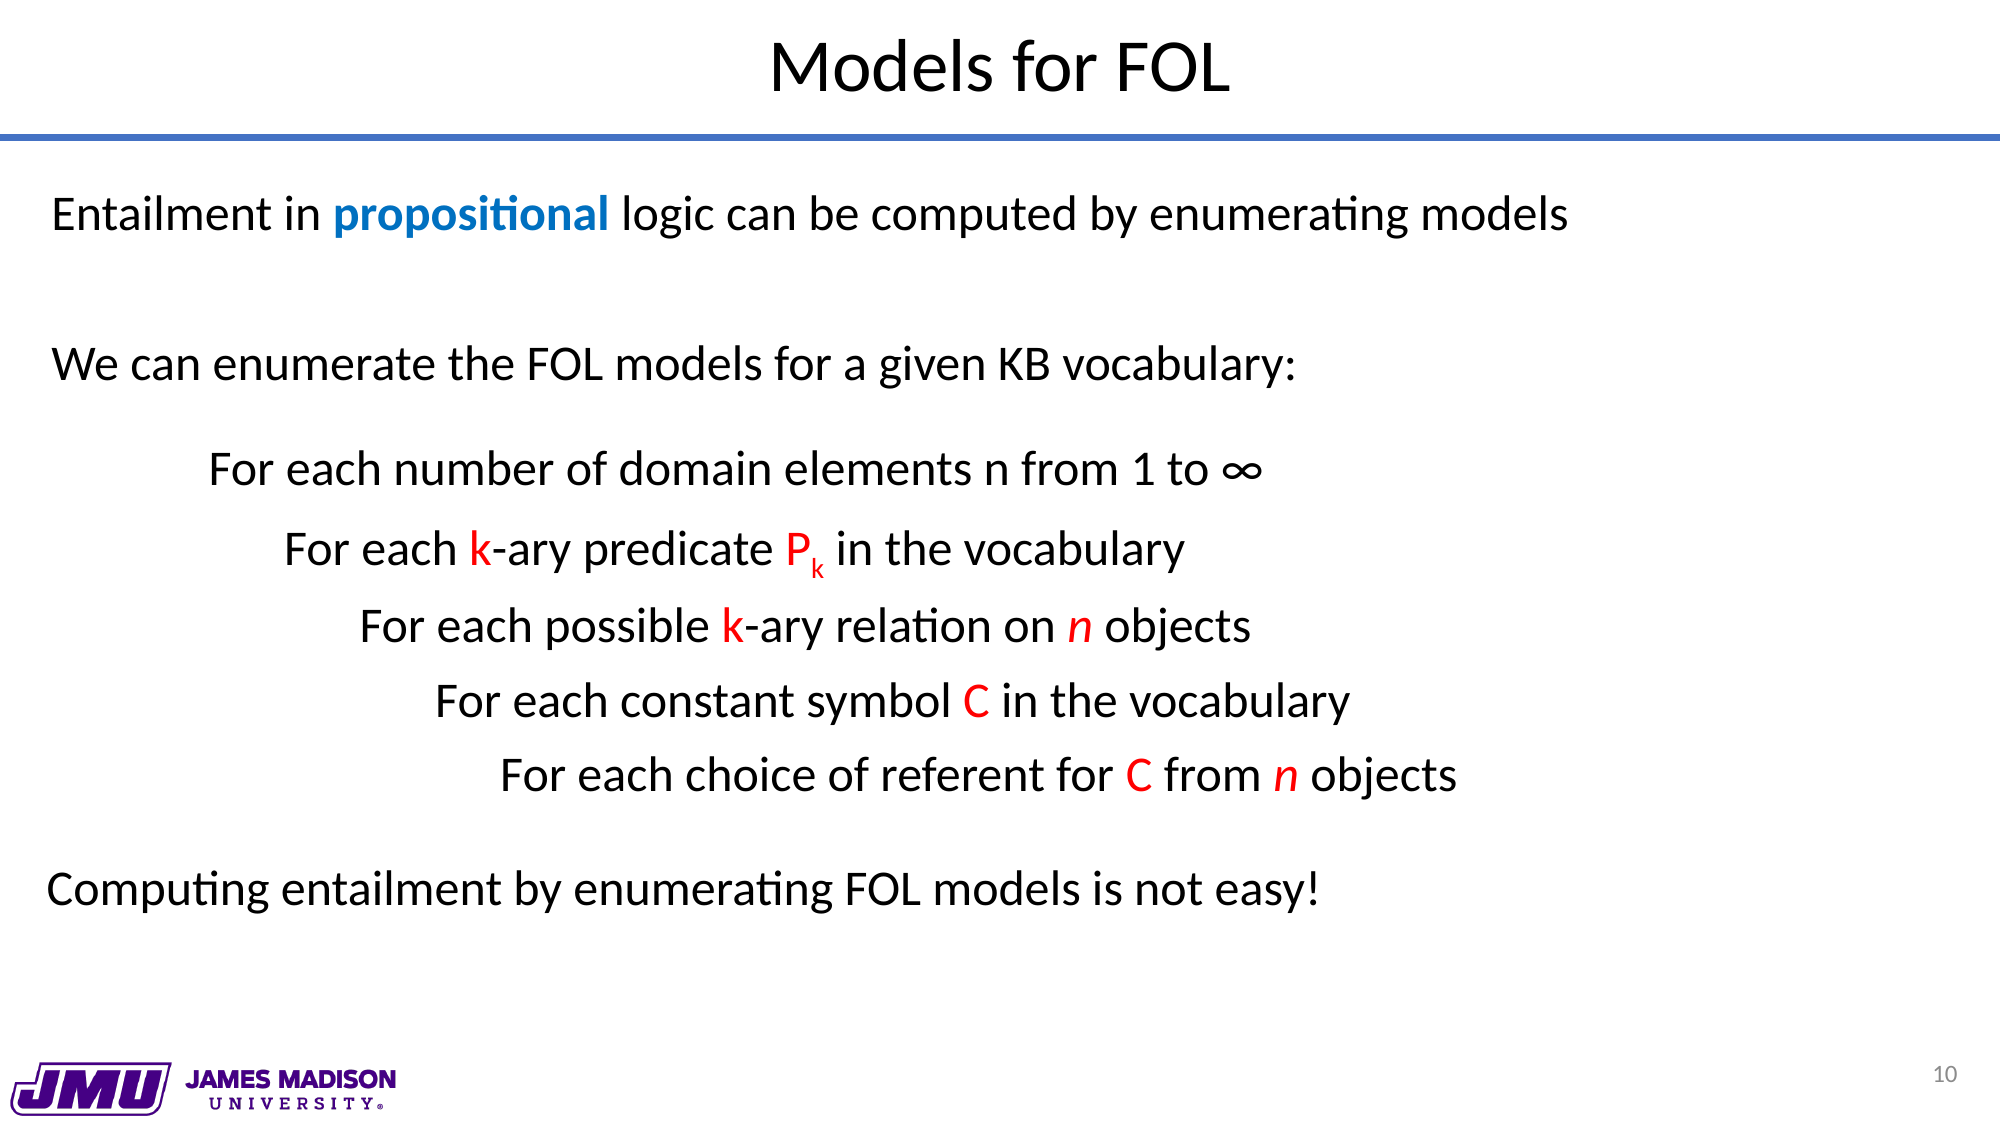

# Models for FOL
Entailment in propositional logic can be computed by enumerating models

We can enumerate the FOL models for a given KB vocabulary:

For each number of domain elements n from 1 to ∞
For each k-ary predicate Pk in the vocabulary
For each possible k-ary relation on n objects
For each constant symbol C in the vocabulary
For each choice of referent for C from n objects
Computing entailment by enumerating FOL models is not easy!
10